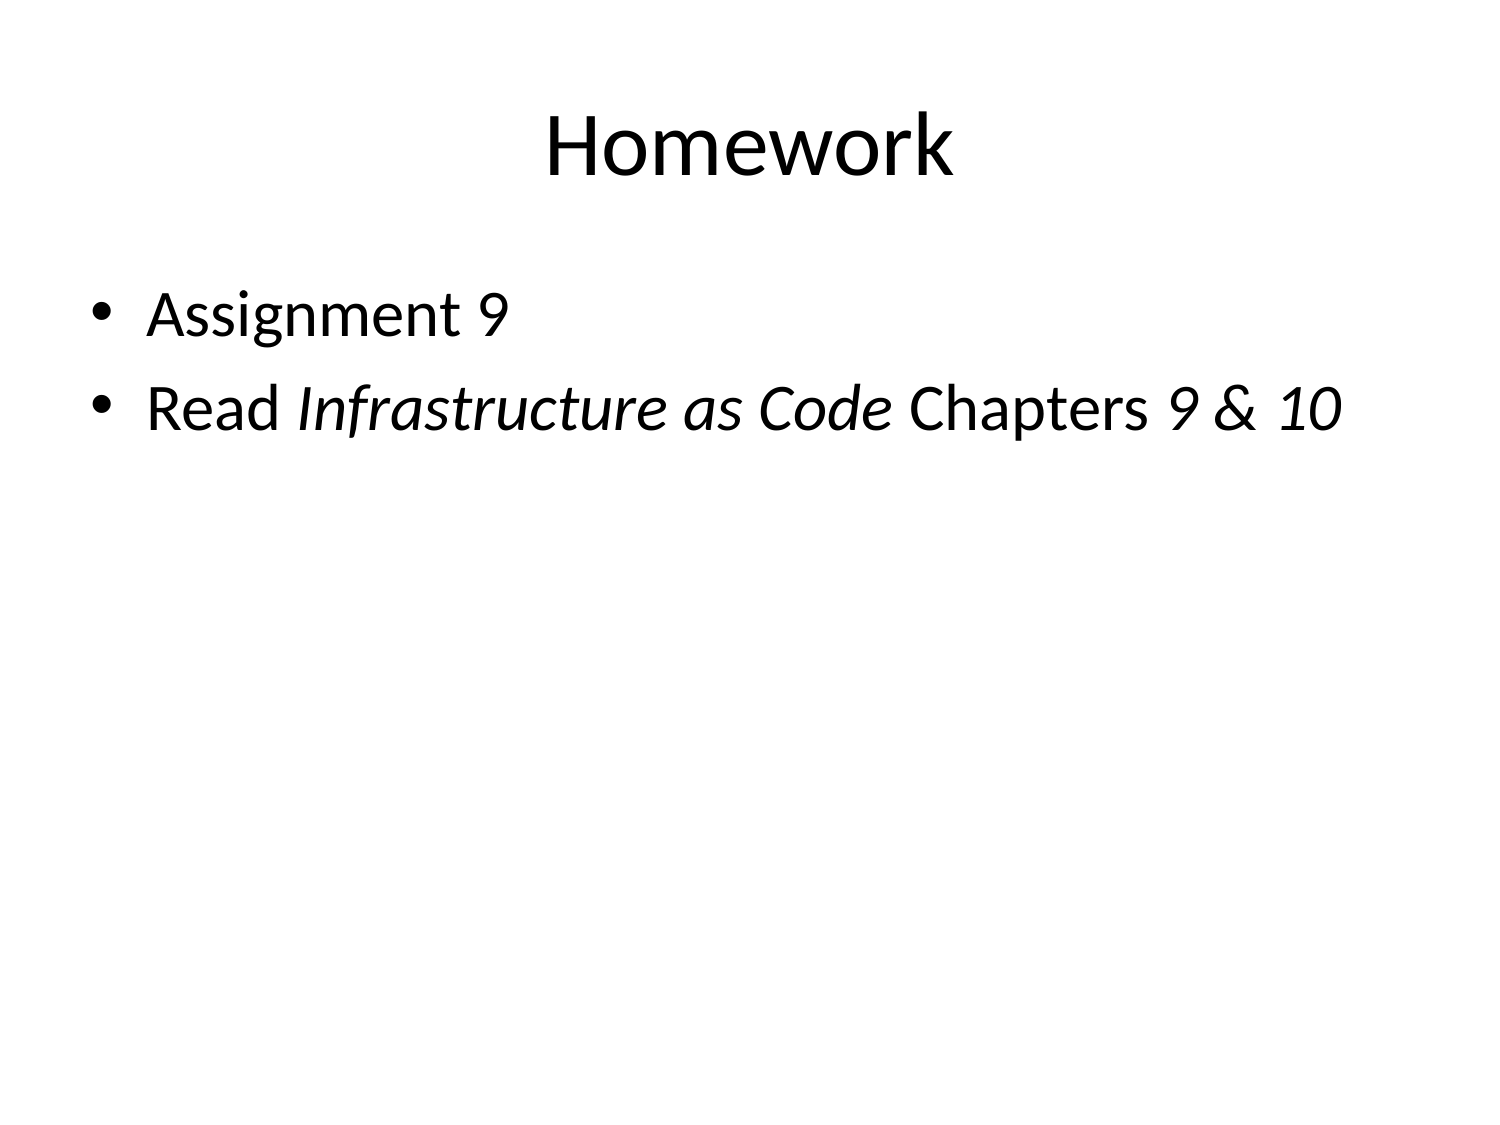

# Homework
Assignment 9
Read Infrastructure as Code Chapters 9 & 10